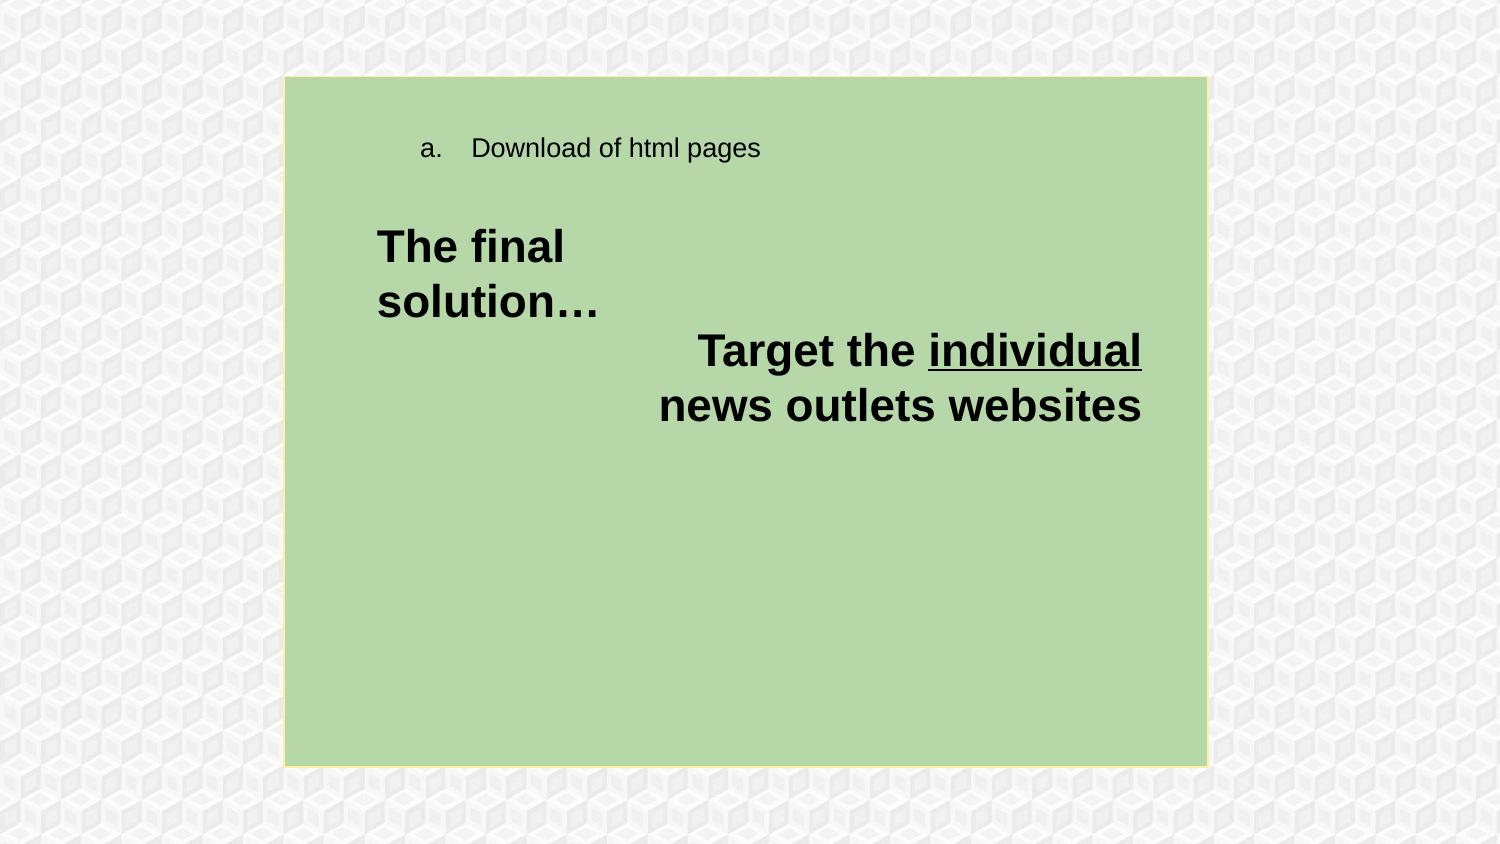

# Download of html pages
The final solution…

Target the individual news outlets websites